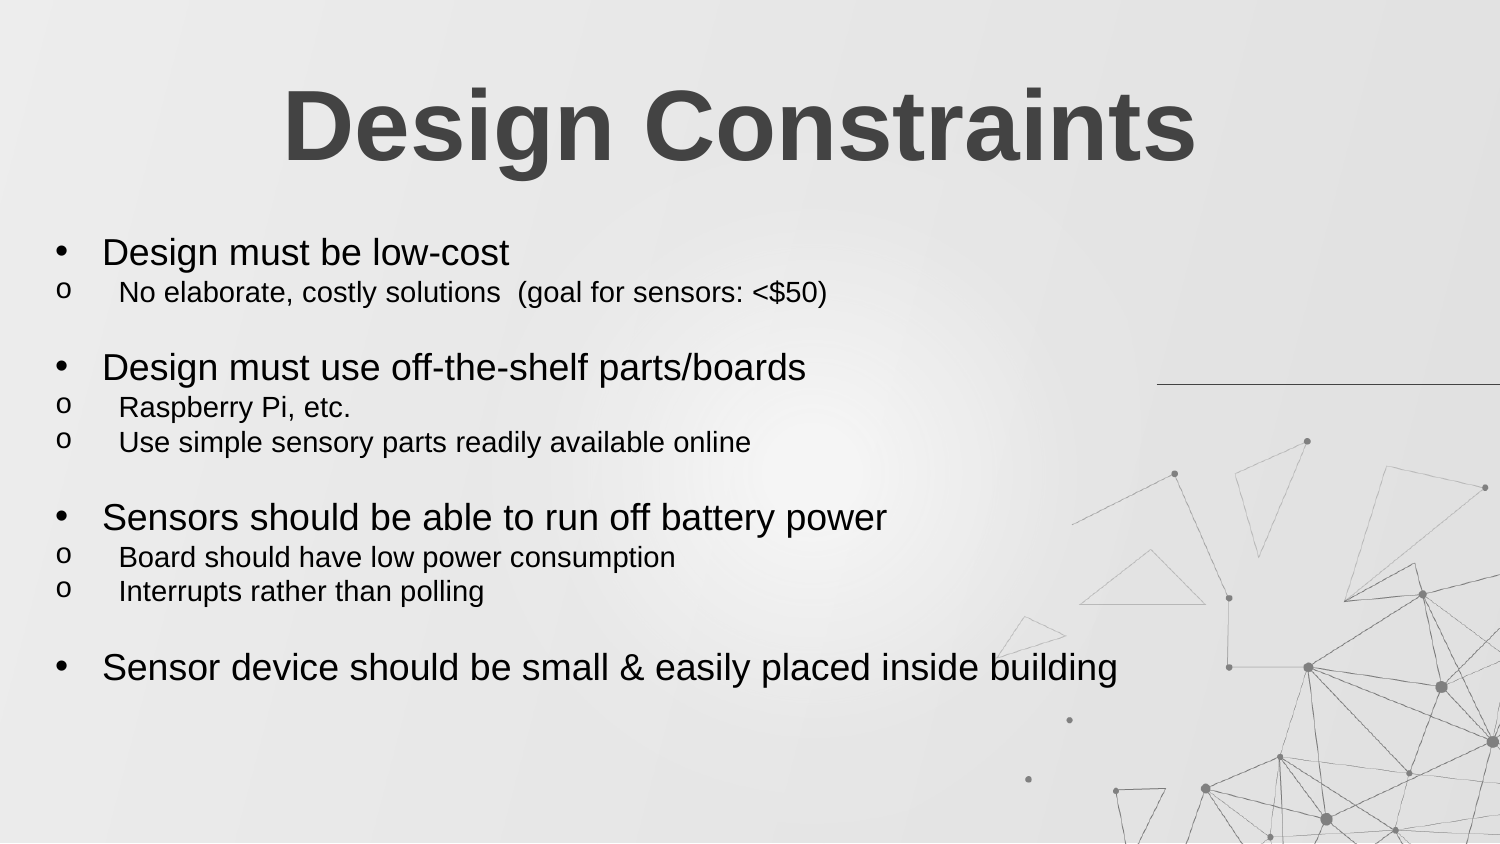

# Design Constraints
Design must be low-cost
  No elaborate, costly solutions  (goal for sensors: <$50)

Design must use off-the-shelf parts/boards
  Raspberry Pi, etc.
  Use simple sensory parts readily available online

Sensors should be able to run off battery power
  Board should have low power consumption
  Interrupts rather than polling

Sensor device should be small & easily placed inside building